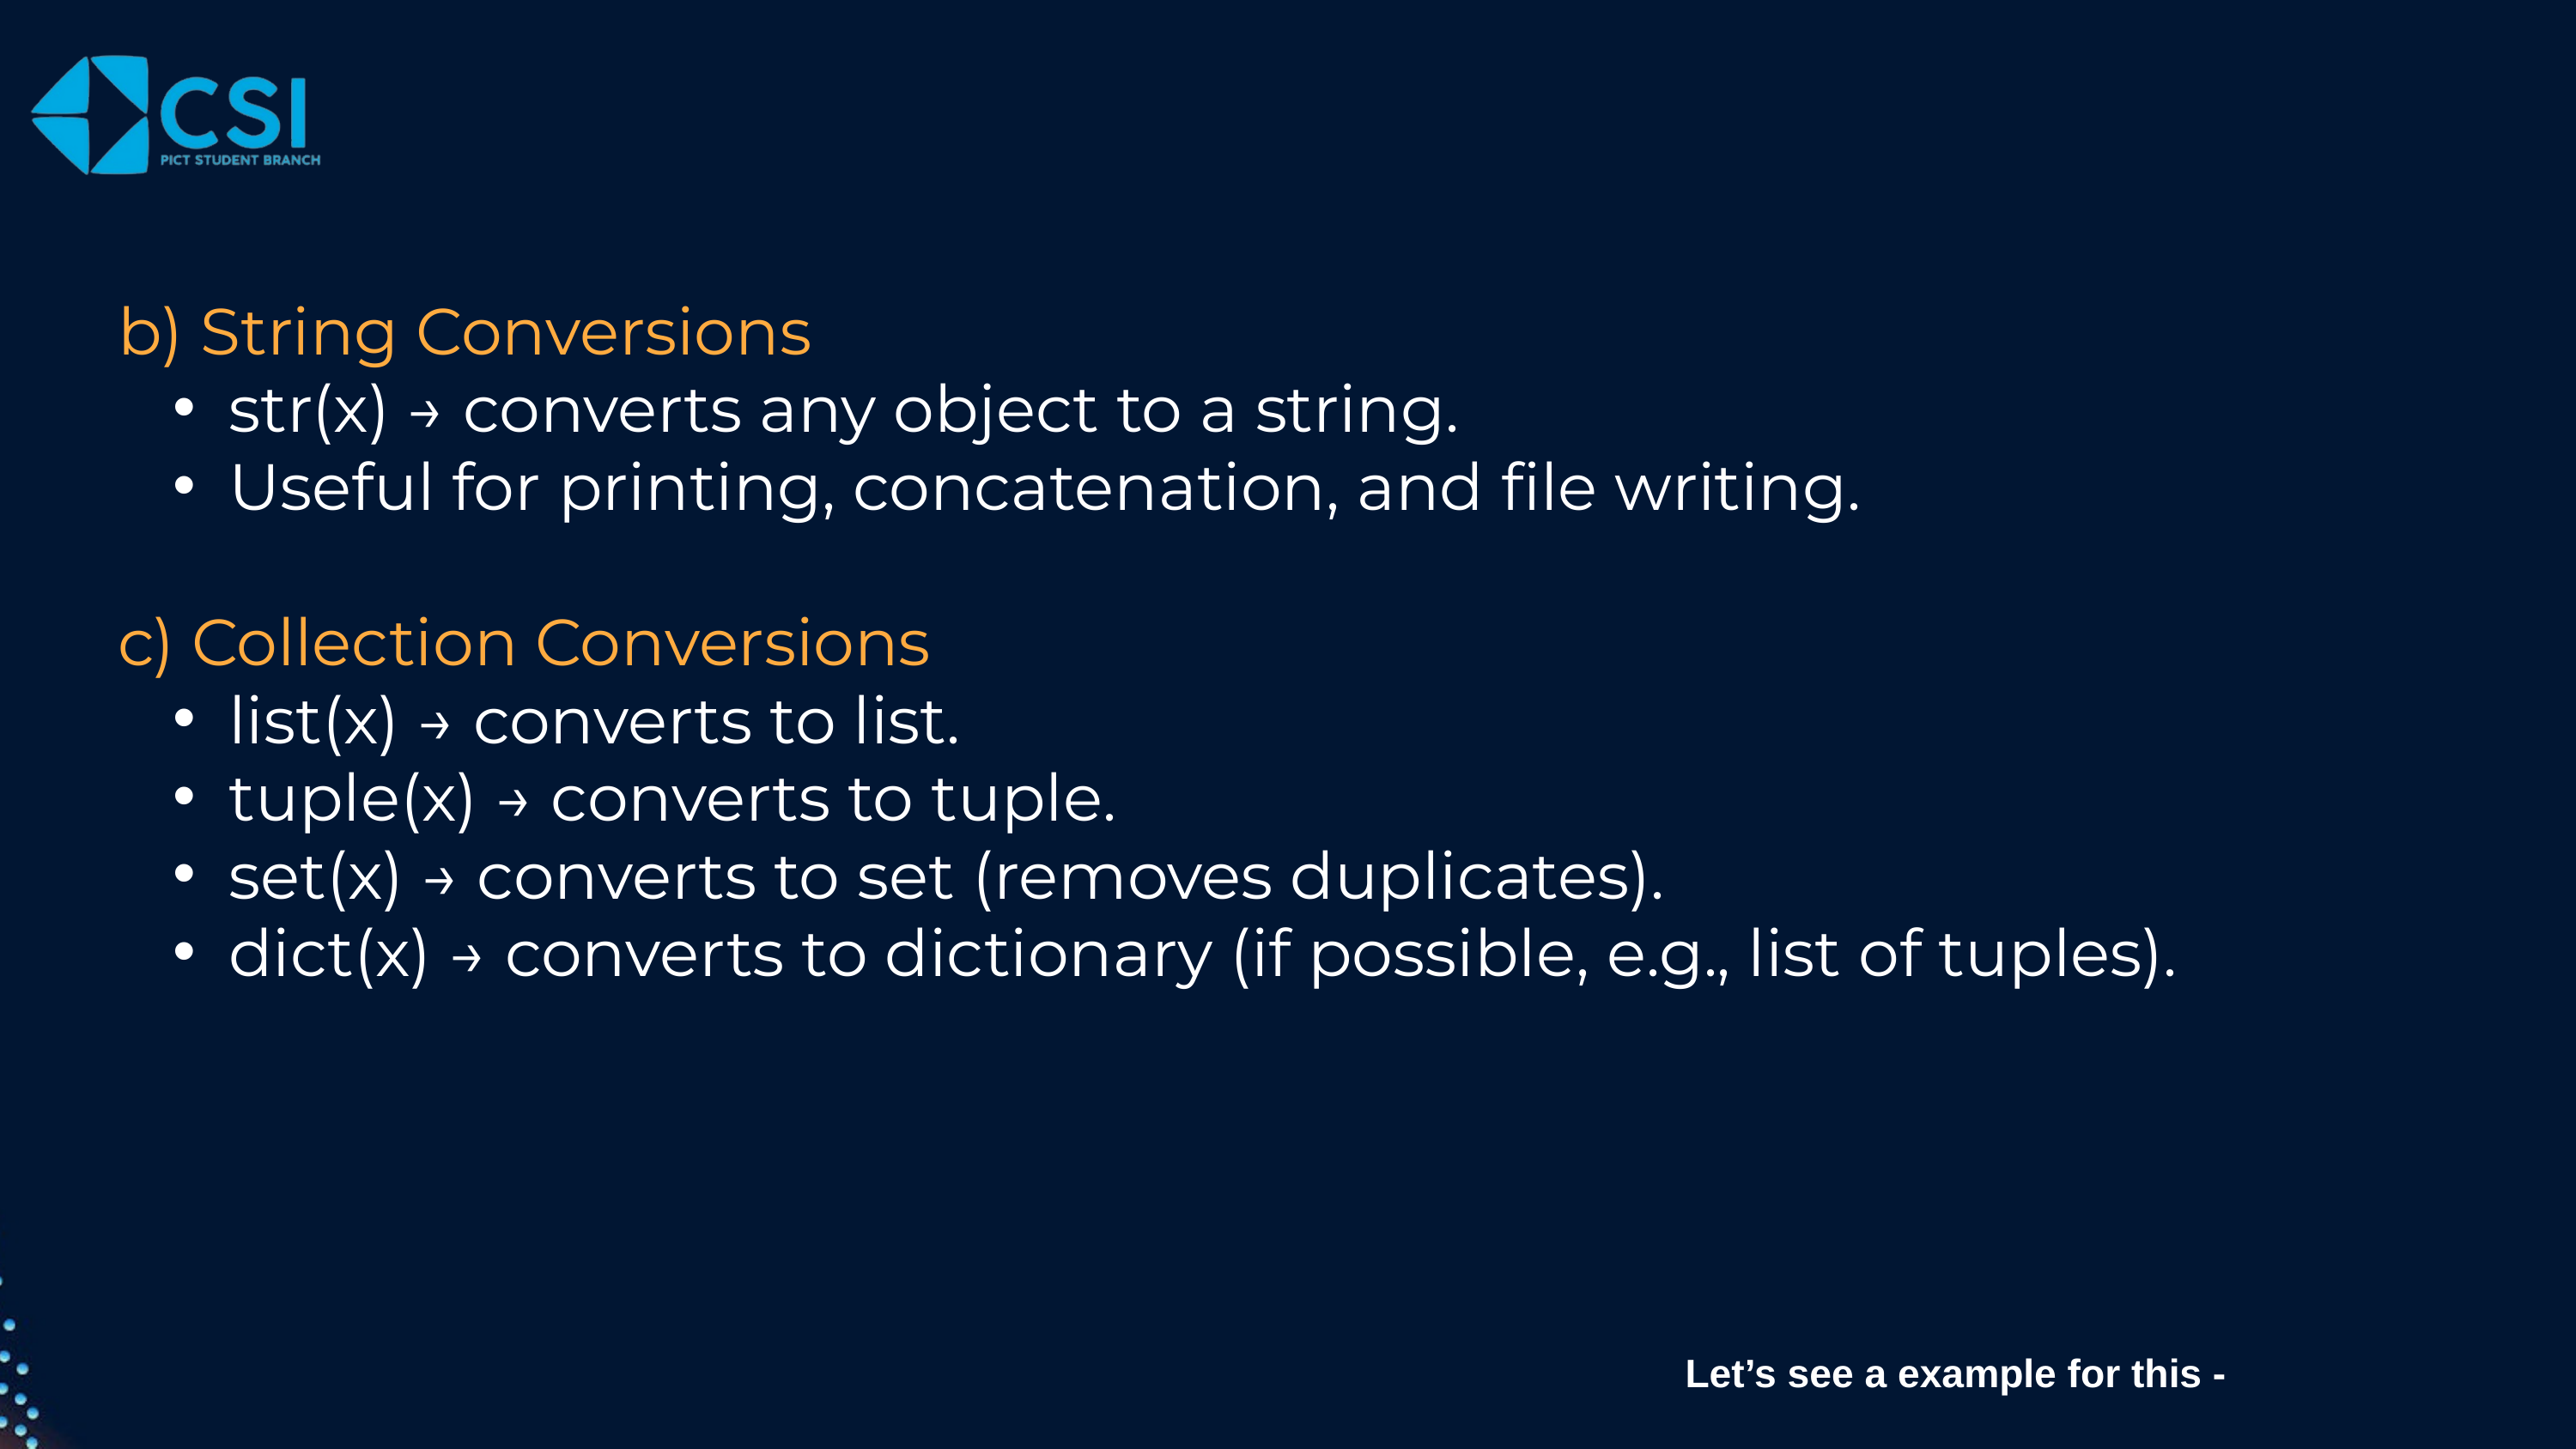

b) String Conversions
str(x) → converts any object to a string.
Useful for printing, concatenation, and file writing.

c) Collection Conversions
list(x) → converts to list.
tuple(x) → converts to tuple.
set(x) → converts to set (removes duplicates).
dict(x) → converts to dictionary (if possible, e.g., list of tuples).

Let’s see a example for this -